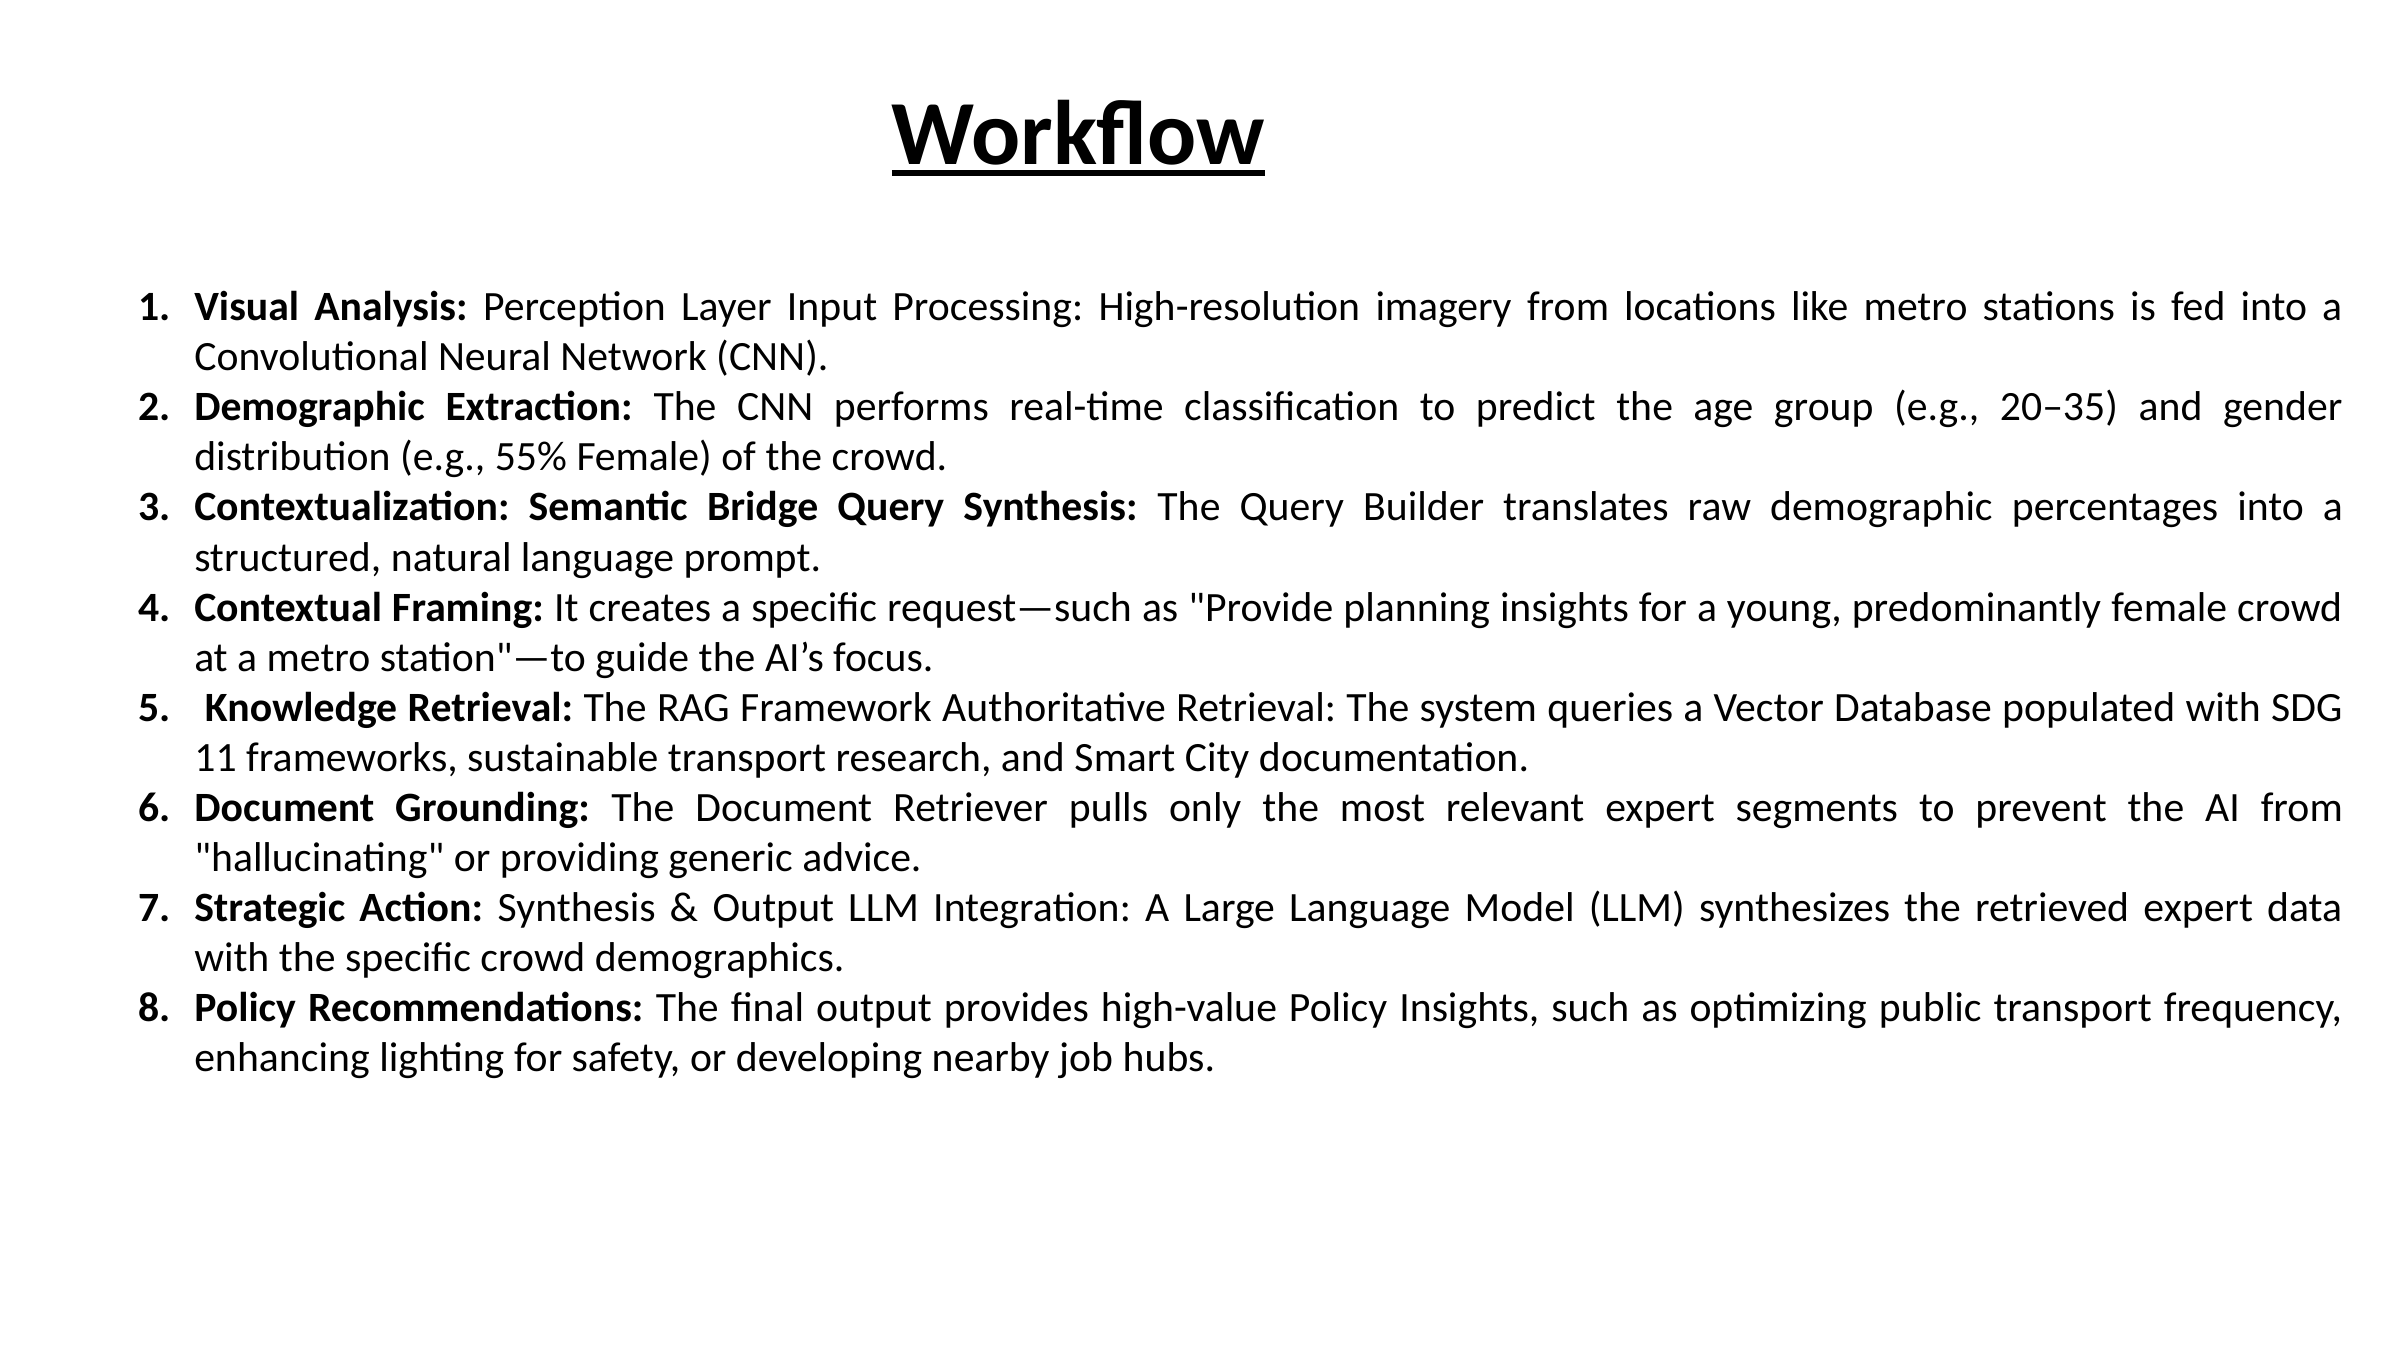

Workflow
Visual Analysis: Perception Layer Input Processing: High-resolution imagery from locations like metro stations is fed into a Convolutional Neural Network (CNN).
Demographic Extraction: The CNN performs real-time classification to predict the age group (e.g., 20–35) and gender distribution (e.g., 55% Female) of the crowd.
Contextualization: Semantic Bridge Query Synthesis: The Query Builder translates raw demographic percentages into a structured, natural language prompt.
Contextual Framing: It creates a specific request—such as "Provide planning insights for a young, predominantly female crowd at a metro station"—to guide the AI’s focus.
 Knowledge Retrieval: The RAG Framework Authoritative Retrieval: The system queries a Vector Database populated with SDG 11 frameworks, sustainable transport research, and Smart City documentation.
Document Grounding: The Document Retriever pulls only the most relevant expert segments to prevent the AI from "hallucinating" or providing generic advice.
Strategic Action: Synthesis & Output LLM Integration: A Large Language Model (LLM) synthesizes the retrieved expert data with the specific crowd demographics.
Policy Recommendations: The final output provides high-value Policy Insights, such as optimizing public transport frequency, enhancing lighting for safety, or developing nearby job hubs.